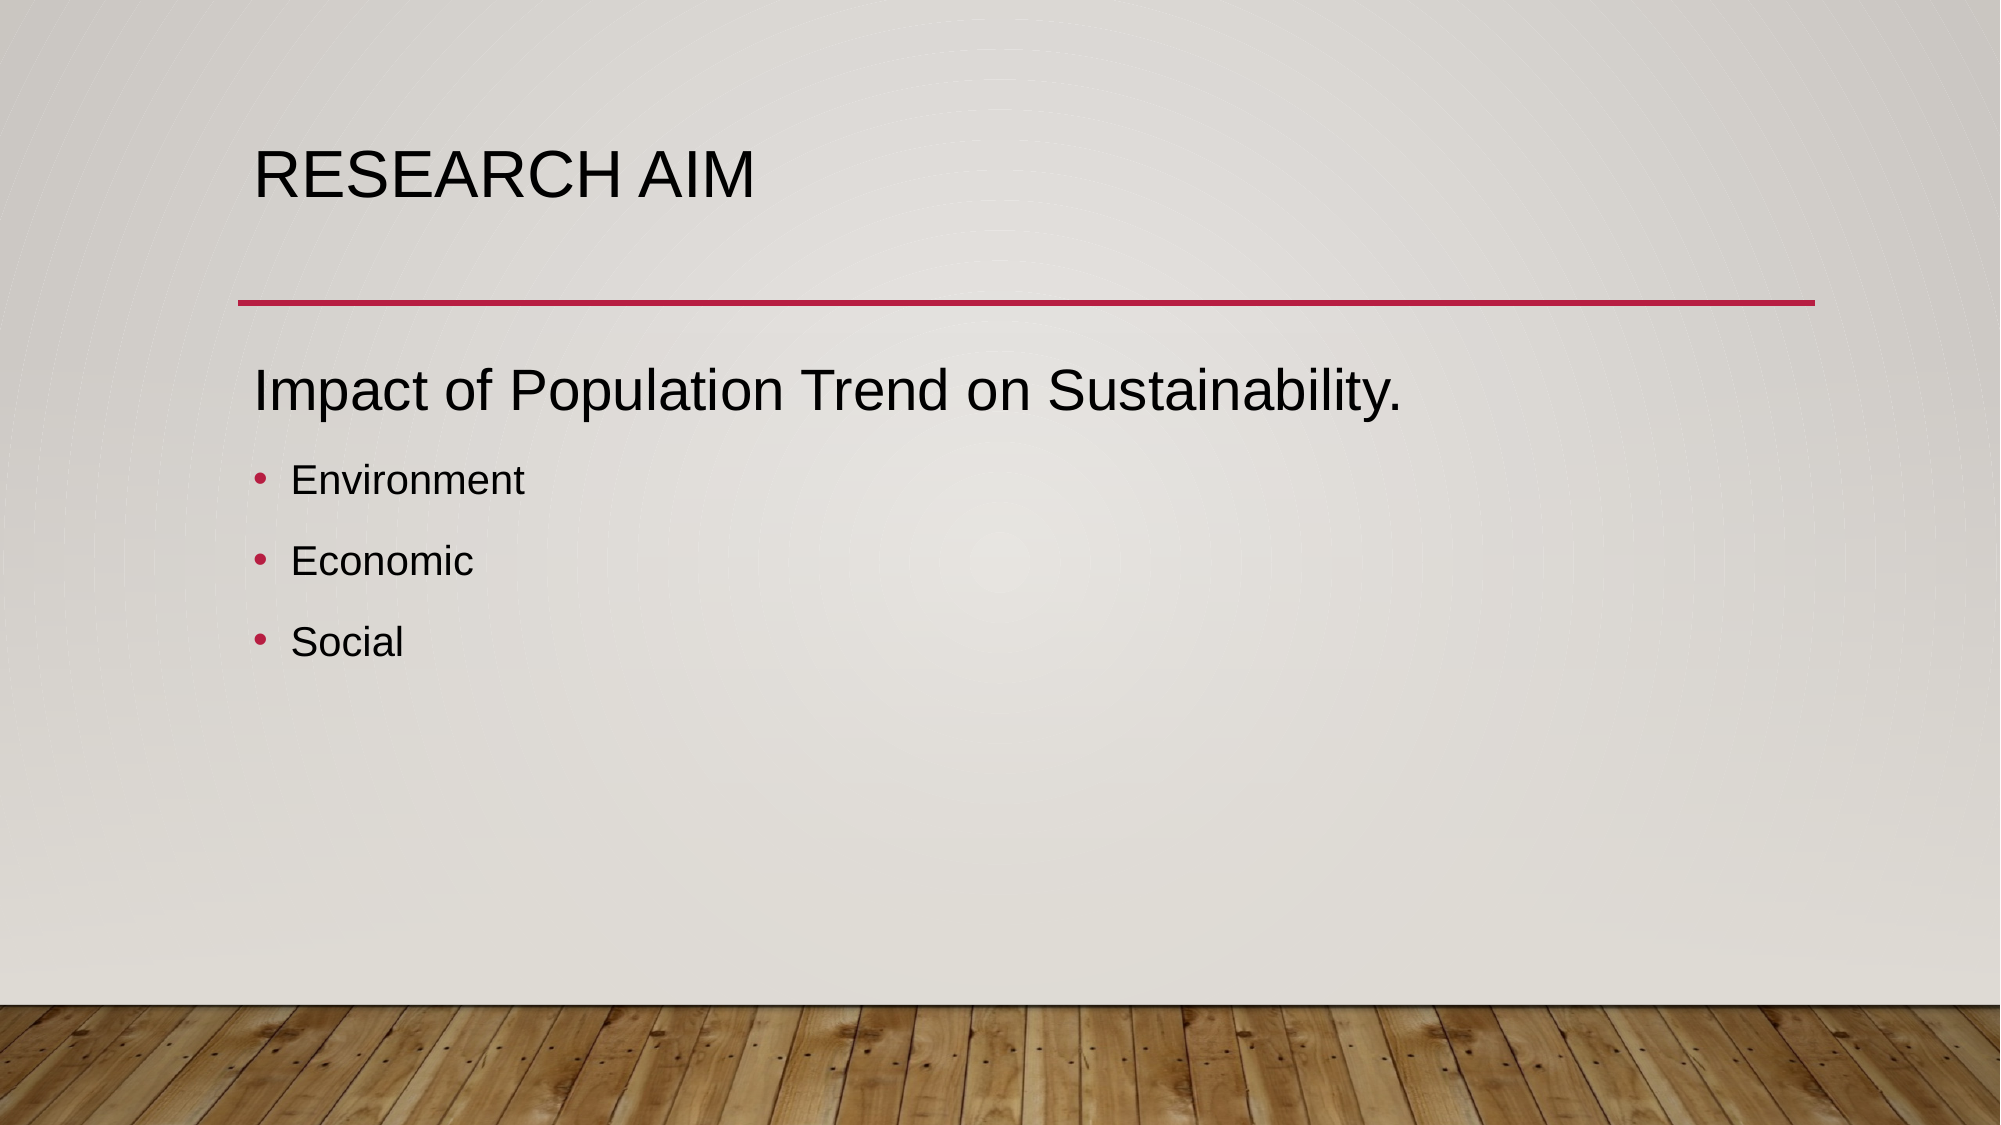

# Research Aim
Impact of Population Trend on Sustainability.
Environment
Economic
Social